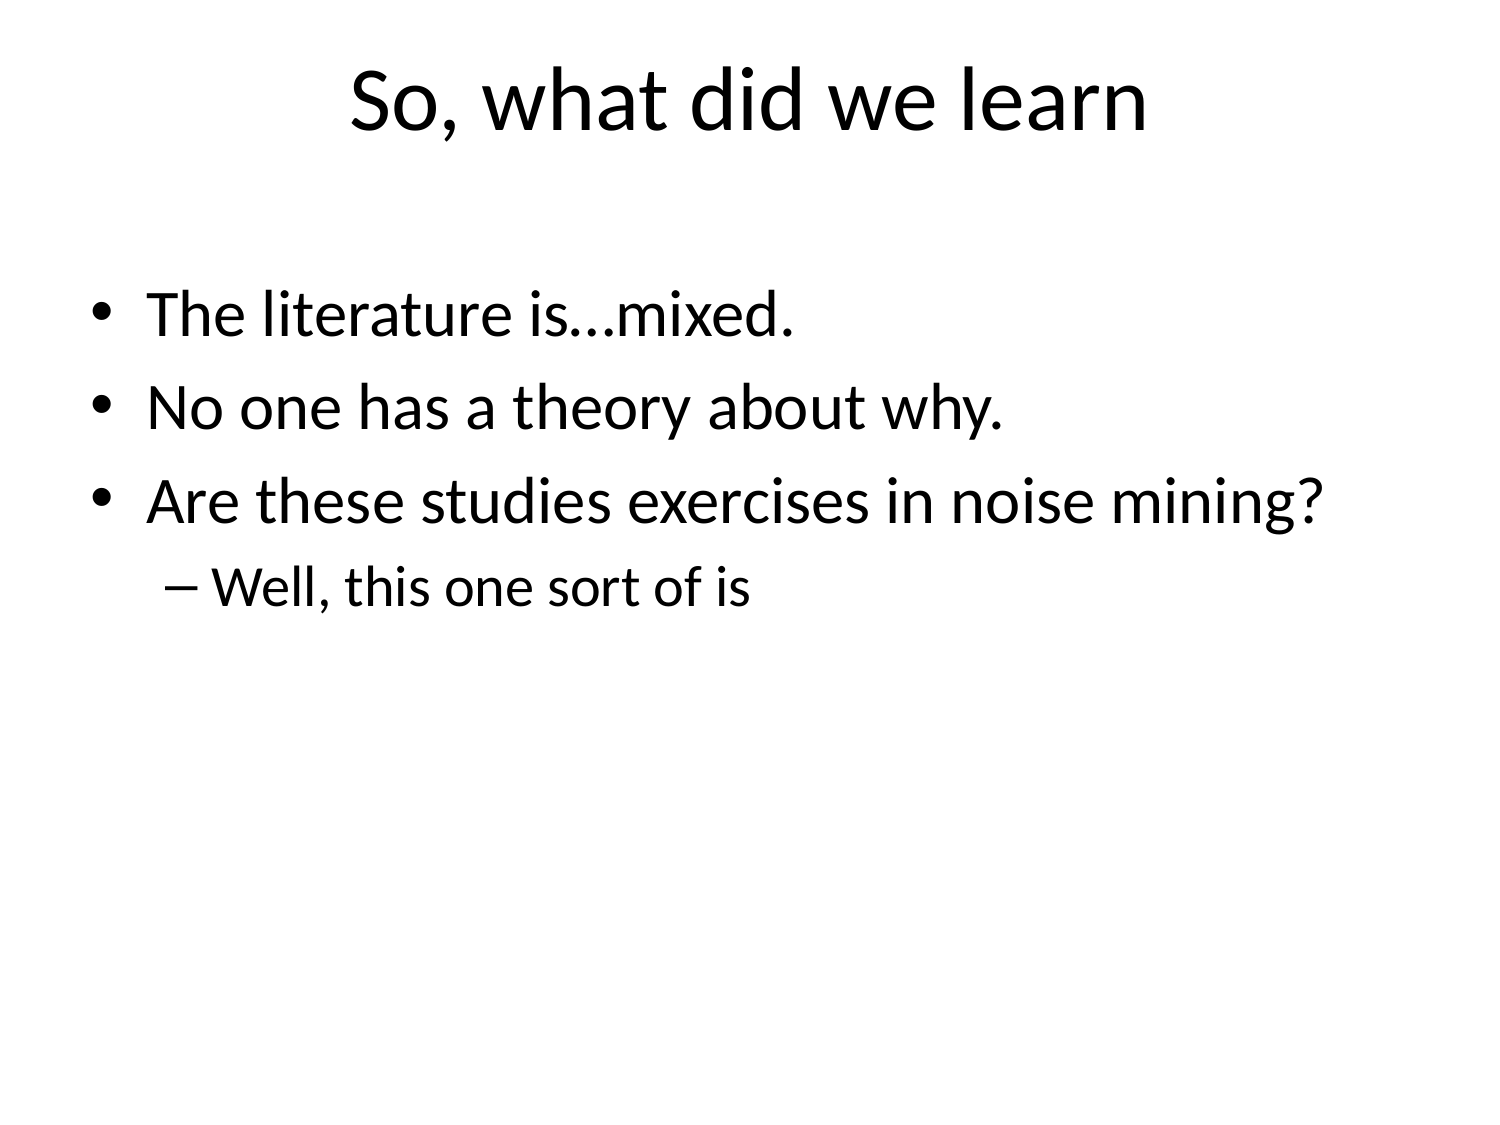

# So, what did we learn
The literature is…mixed.
No one has a theory about why.
Are these studies exercises in noise mining?
Well, this one sort of is